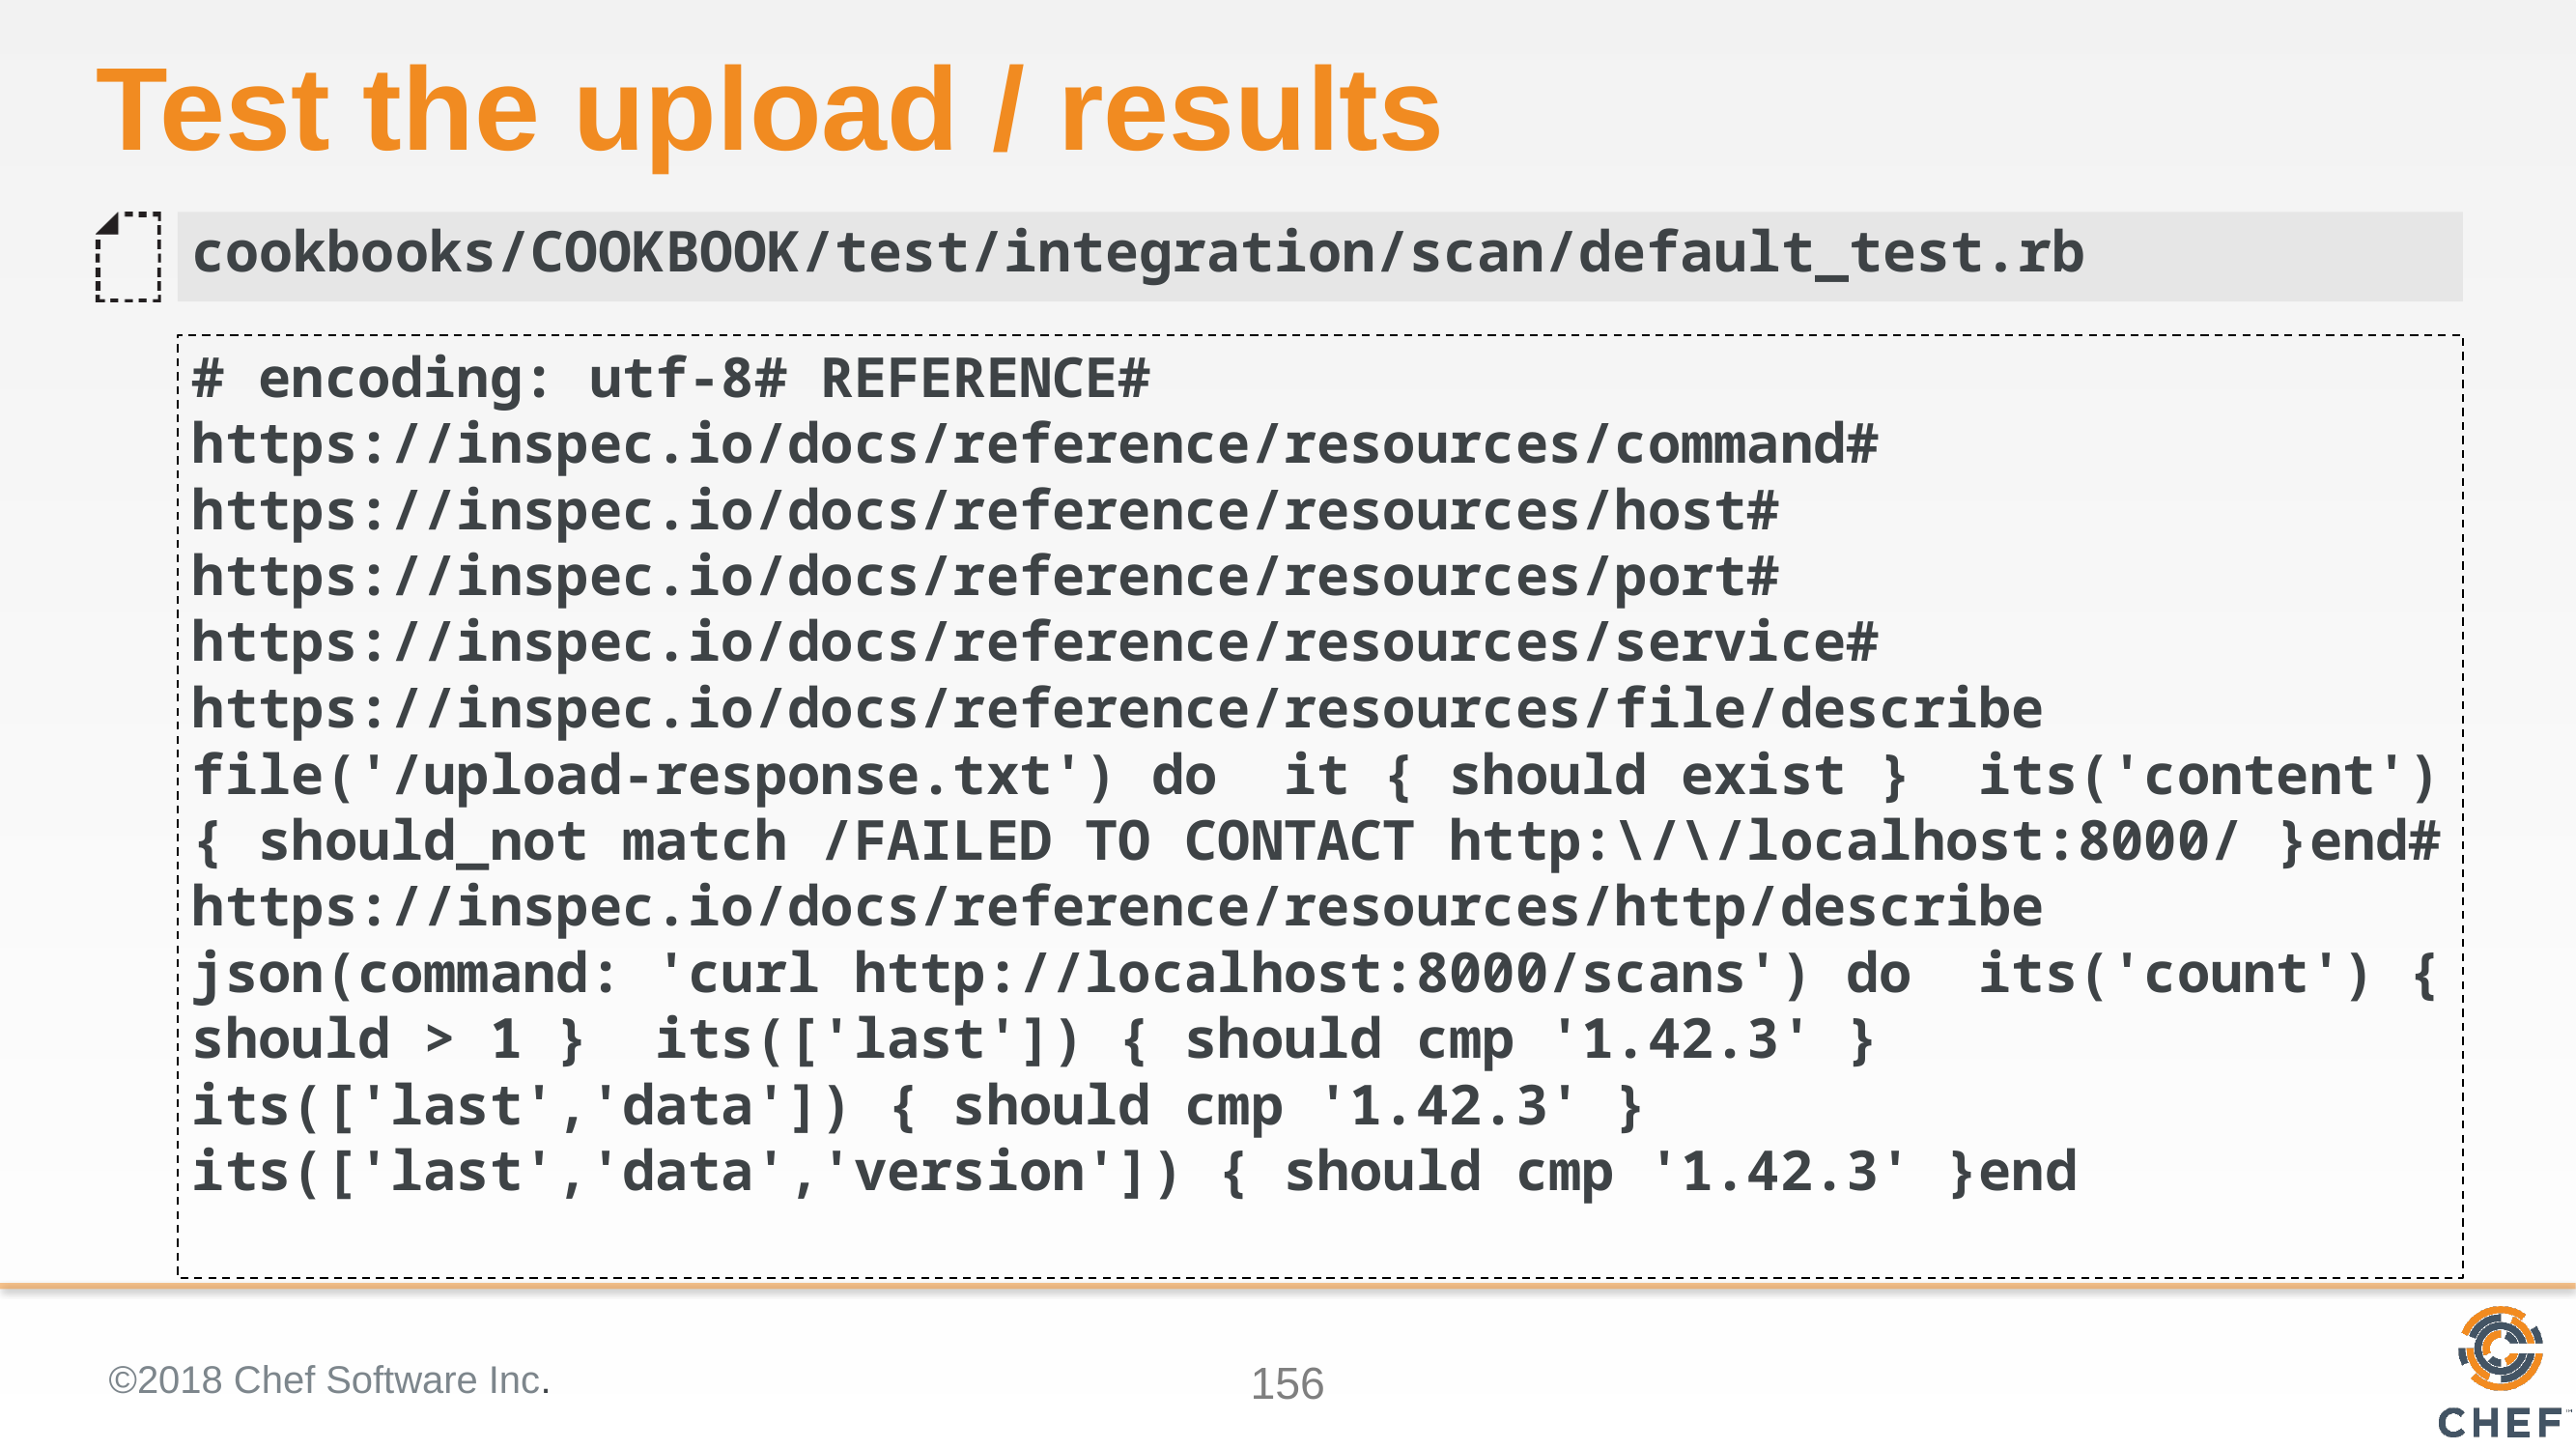

# Test the upload / results
cookbooks/COOKBOOK/test/integration/scan/default_test.rb
# encoding: utf-8# REFERENCE# https://inspec.io/docs/reference/resources/command# https://inspec.io/docs/reference/resources/host# https://inspec.io/docs/reference/resources/port# https://inspec.io/docs/reference/resources/service# https://inspec.io/docs/reference/resources/file/describe file('/upload-response.txt') do  it { should exist }  its('content') { should_not match /FAILED TO CONTACT http:\/\/localhost:8000/ }end# https://inspec.io/docs/reference/resources/http/describe json(command: 'curl http://localhost:8000/scans') do  its('count') { should > 1 }  its(['last']) { should cmp '1.42.3' }  its(['last','data']) { should cmp '1.42.3' }  its(['last','data','version']) { should cmp '1.42.3' }end